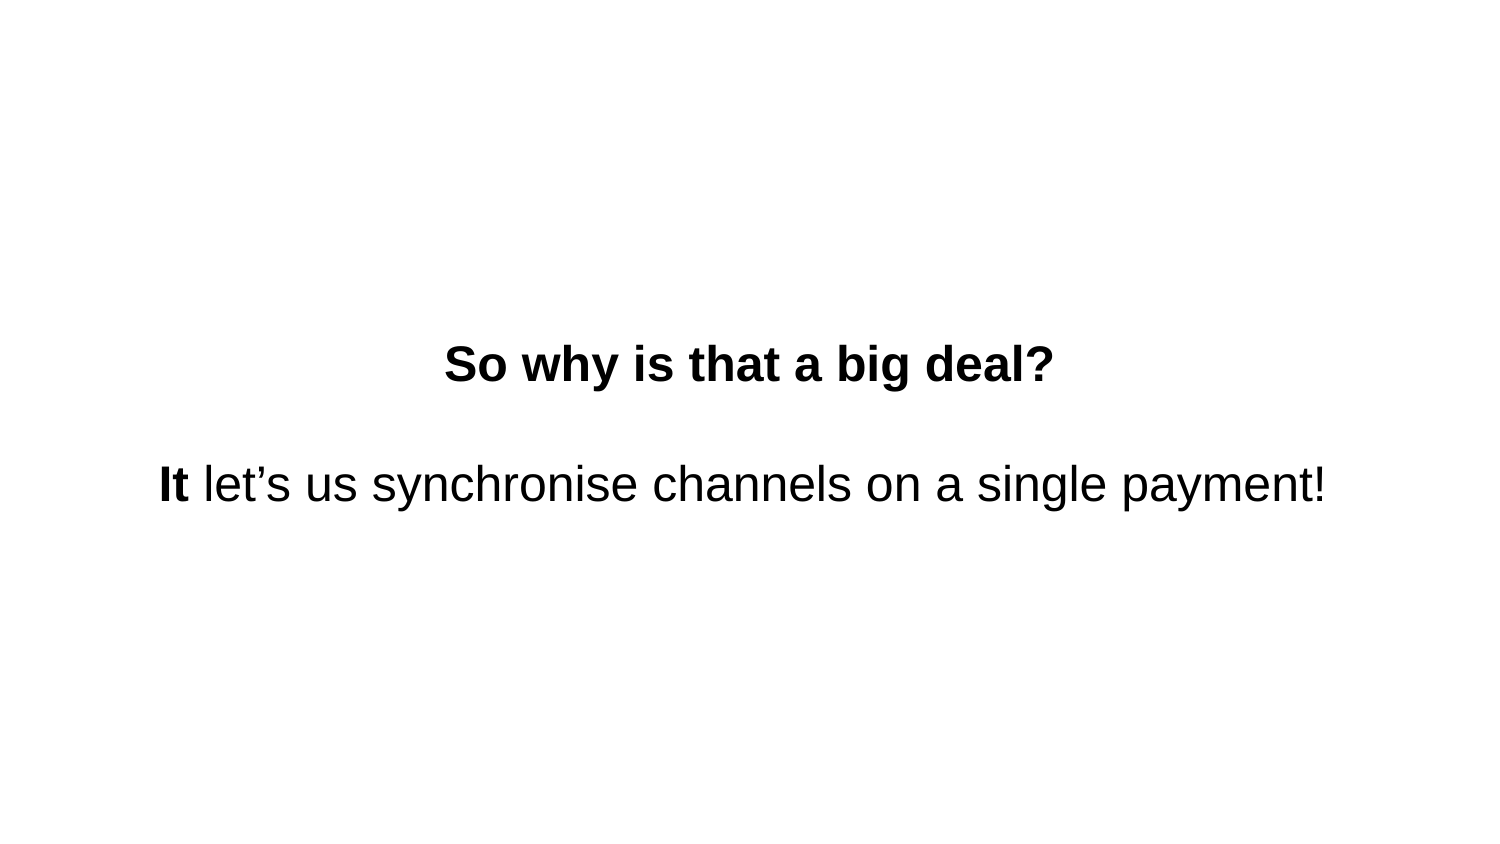

# So why is that a big deal?

It let’s us synchronise channels on a single payment!